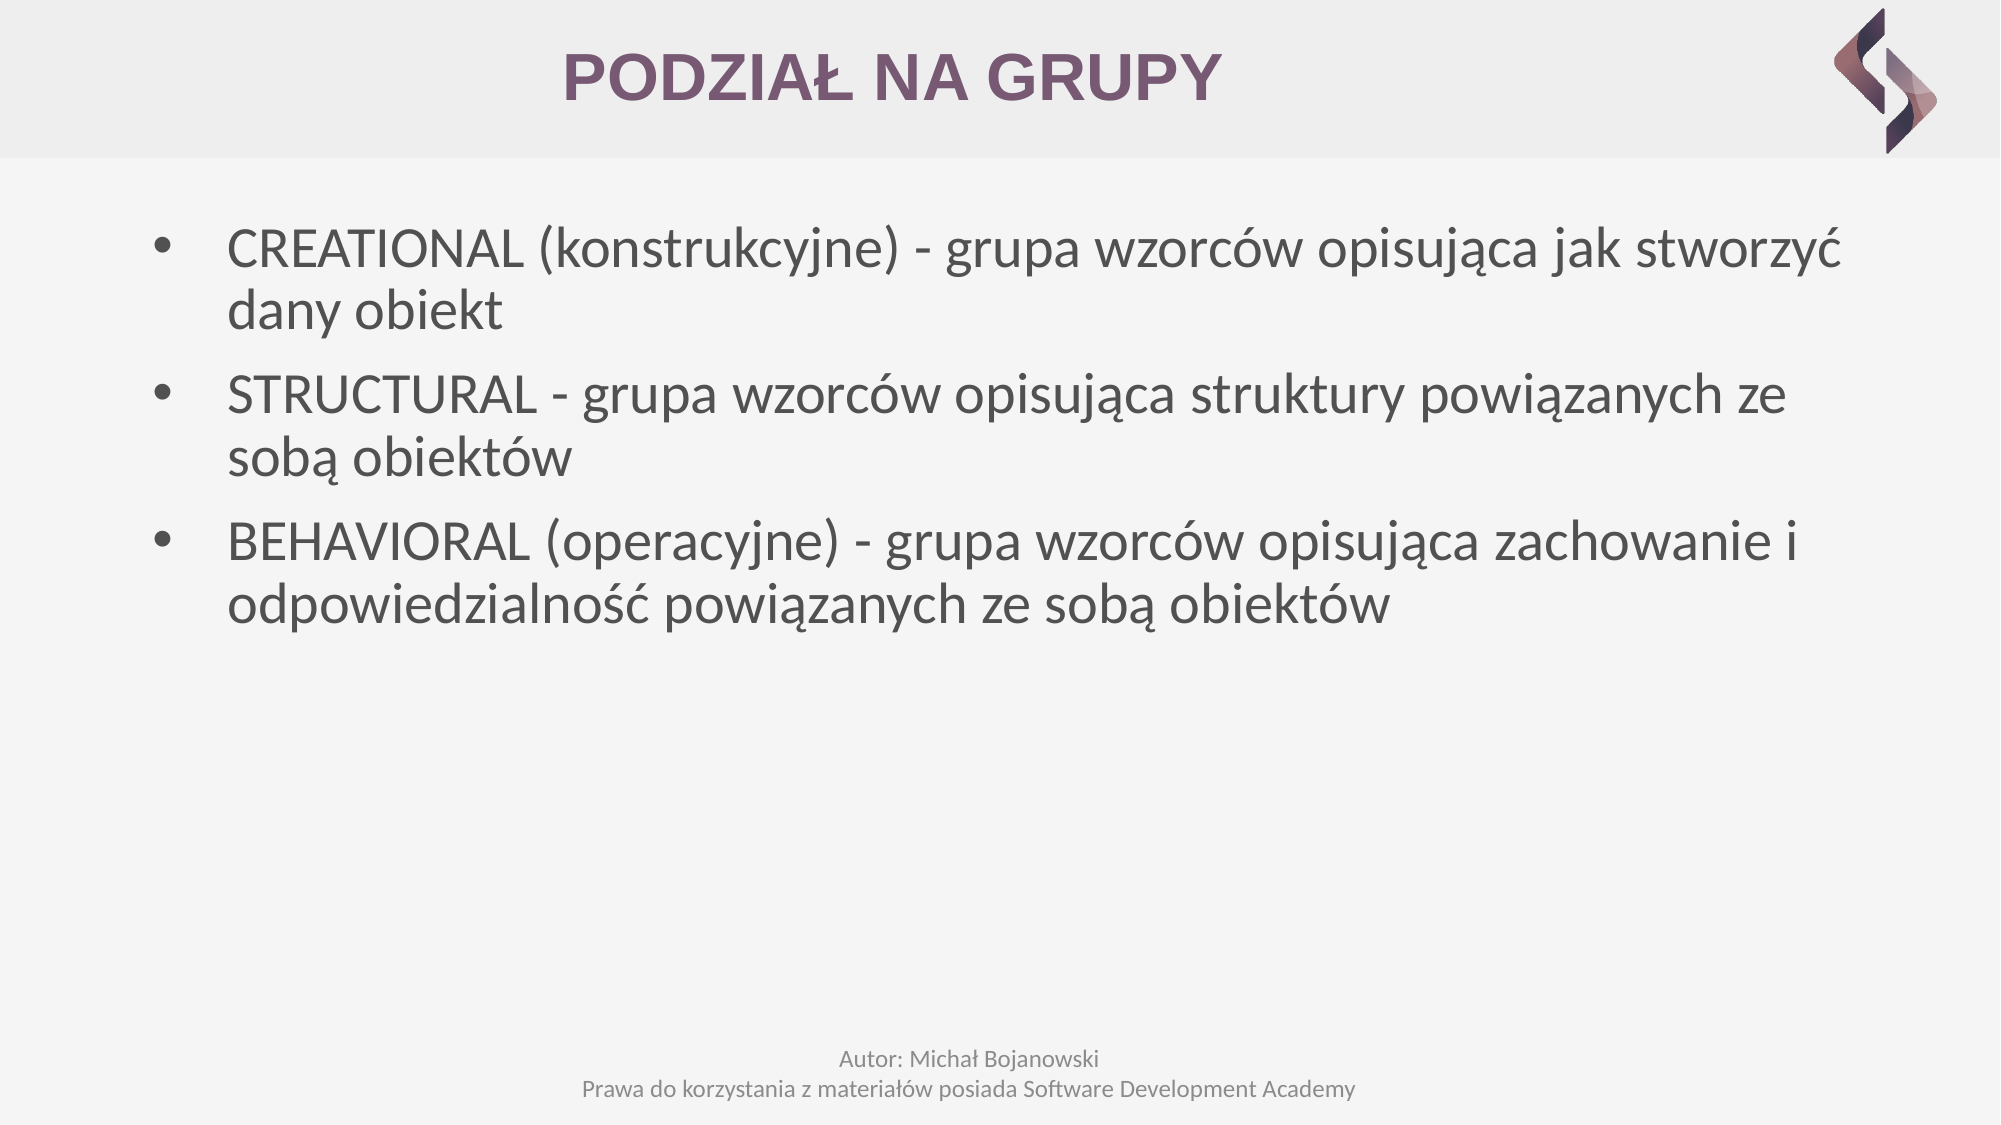

# PODZIAŁ NA GRUPY
CREATIONAL (konstrukcyjne) - grupa wzorców opisująca jak stworzyć dany obiekt
STRUCTURAL - grupa wzorców opisująca struktury powiązanych ze sobą obiektów
BEHAVIORAL (operacyjne) - grupa wzorców opisująca zachowanie i odpowiedzialność powiązanych ze sobą obiektów
Autor: Michał Bojanowski
Prawa do korzystania z materiałów posiada Software Development Academy